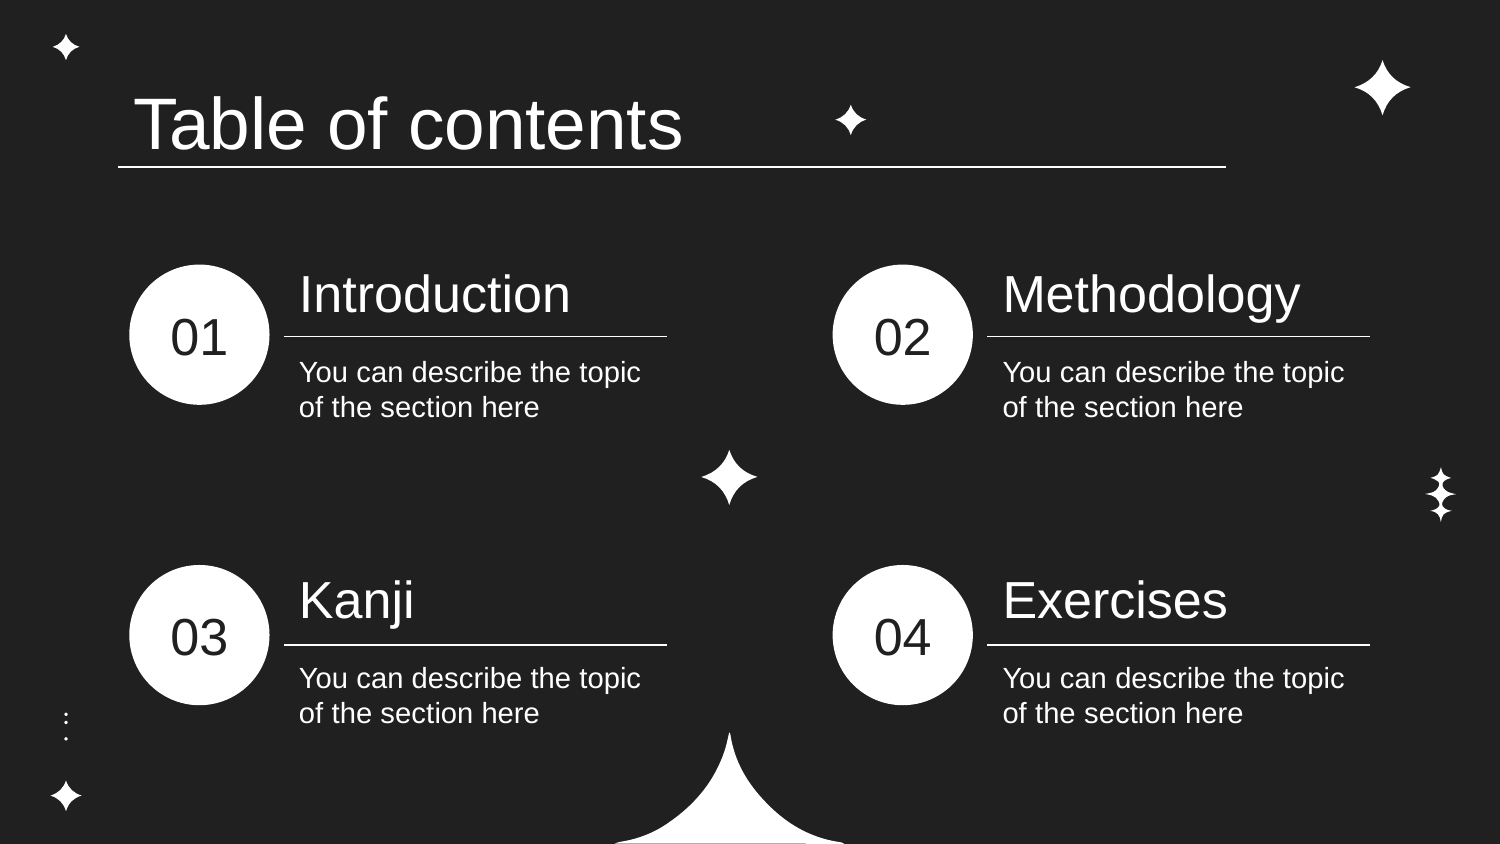

Table of contents

# Introduction
Methodology

01
02
You can describe the topic of the section here
You can describe the topic of the section here

Kanji
Exercises

03
04
You can describe the topic of the section here
You can describe the topic of the section here